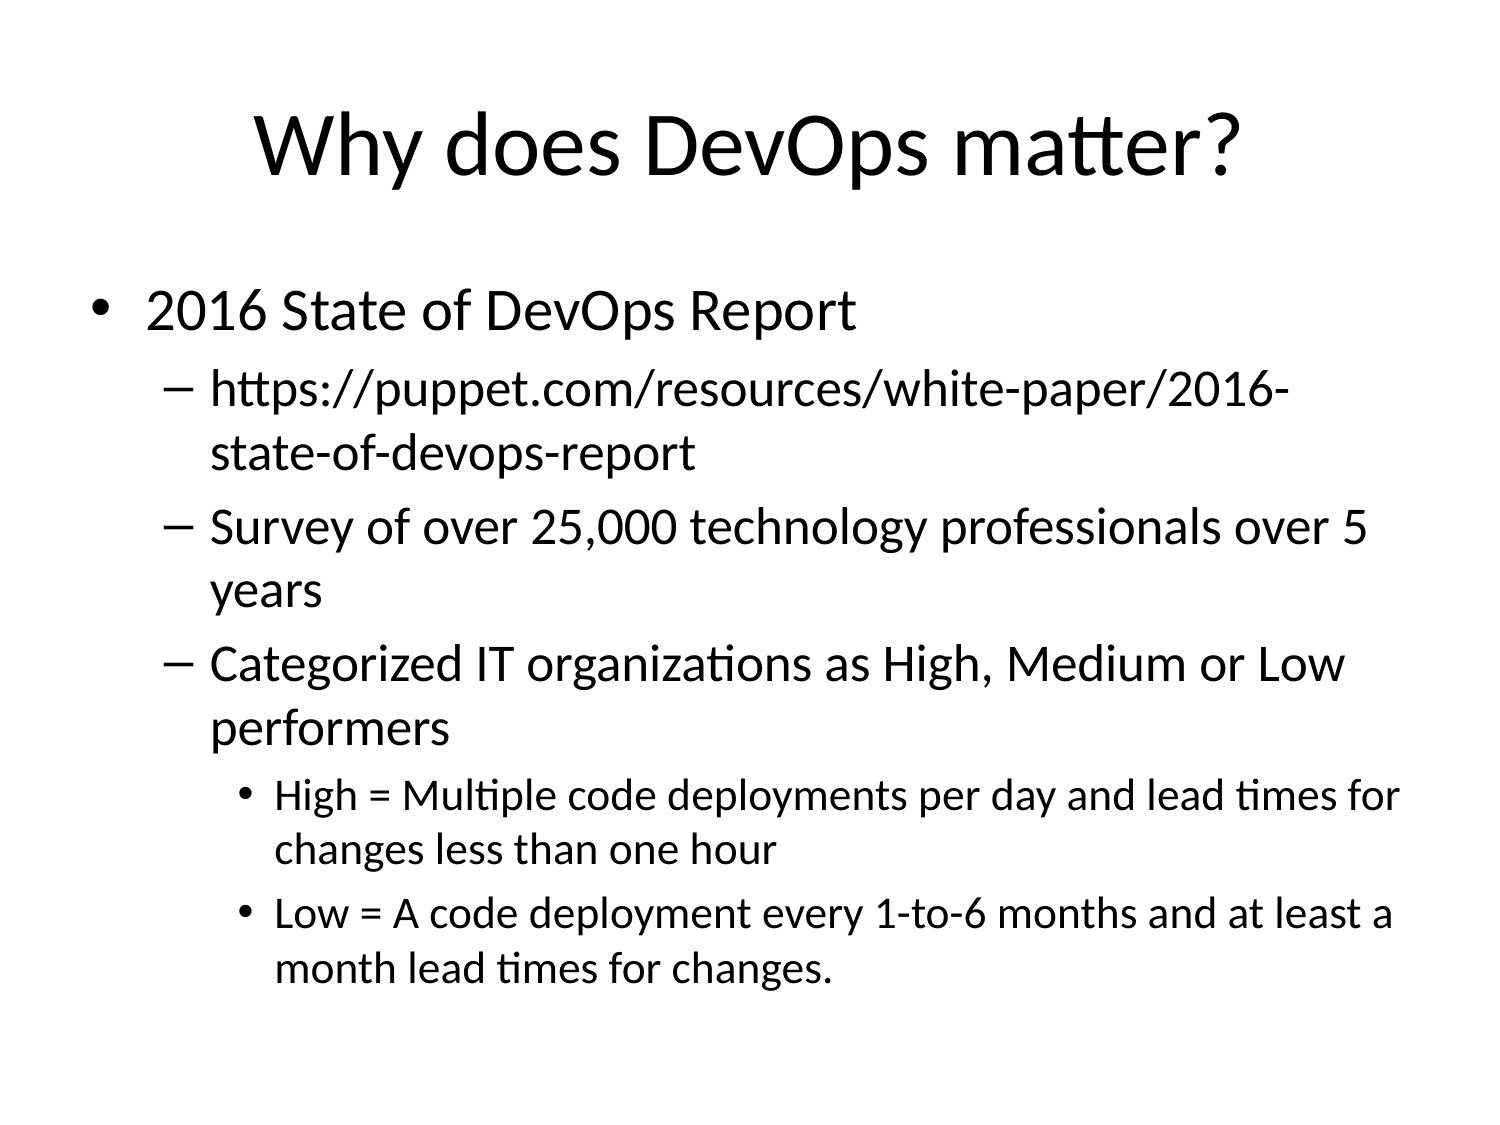

# Why does DevOps matter?
2016 State of DevOps Report
https://puppet.com/resources/white-paper/2016-state-of-devops-report
Survey of over 25,000 technology professionals over 5 years
Categorized IT organizations as High, Medium or Low performers
High = Multiple code deployments per day and lead times for changes less than one hour
Low = A code deployment every 1-to-6 months and at least a month lead times for changes.